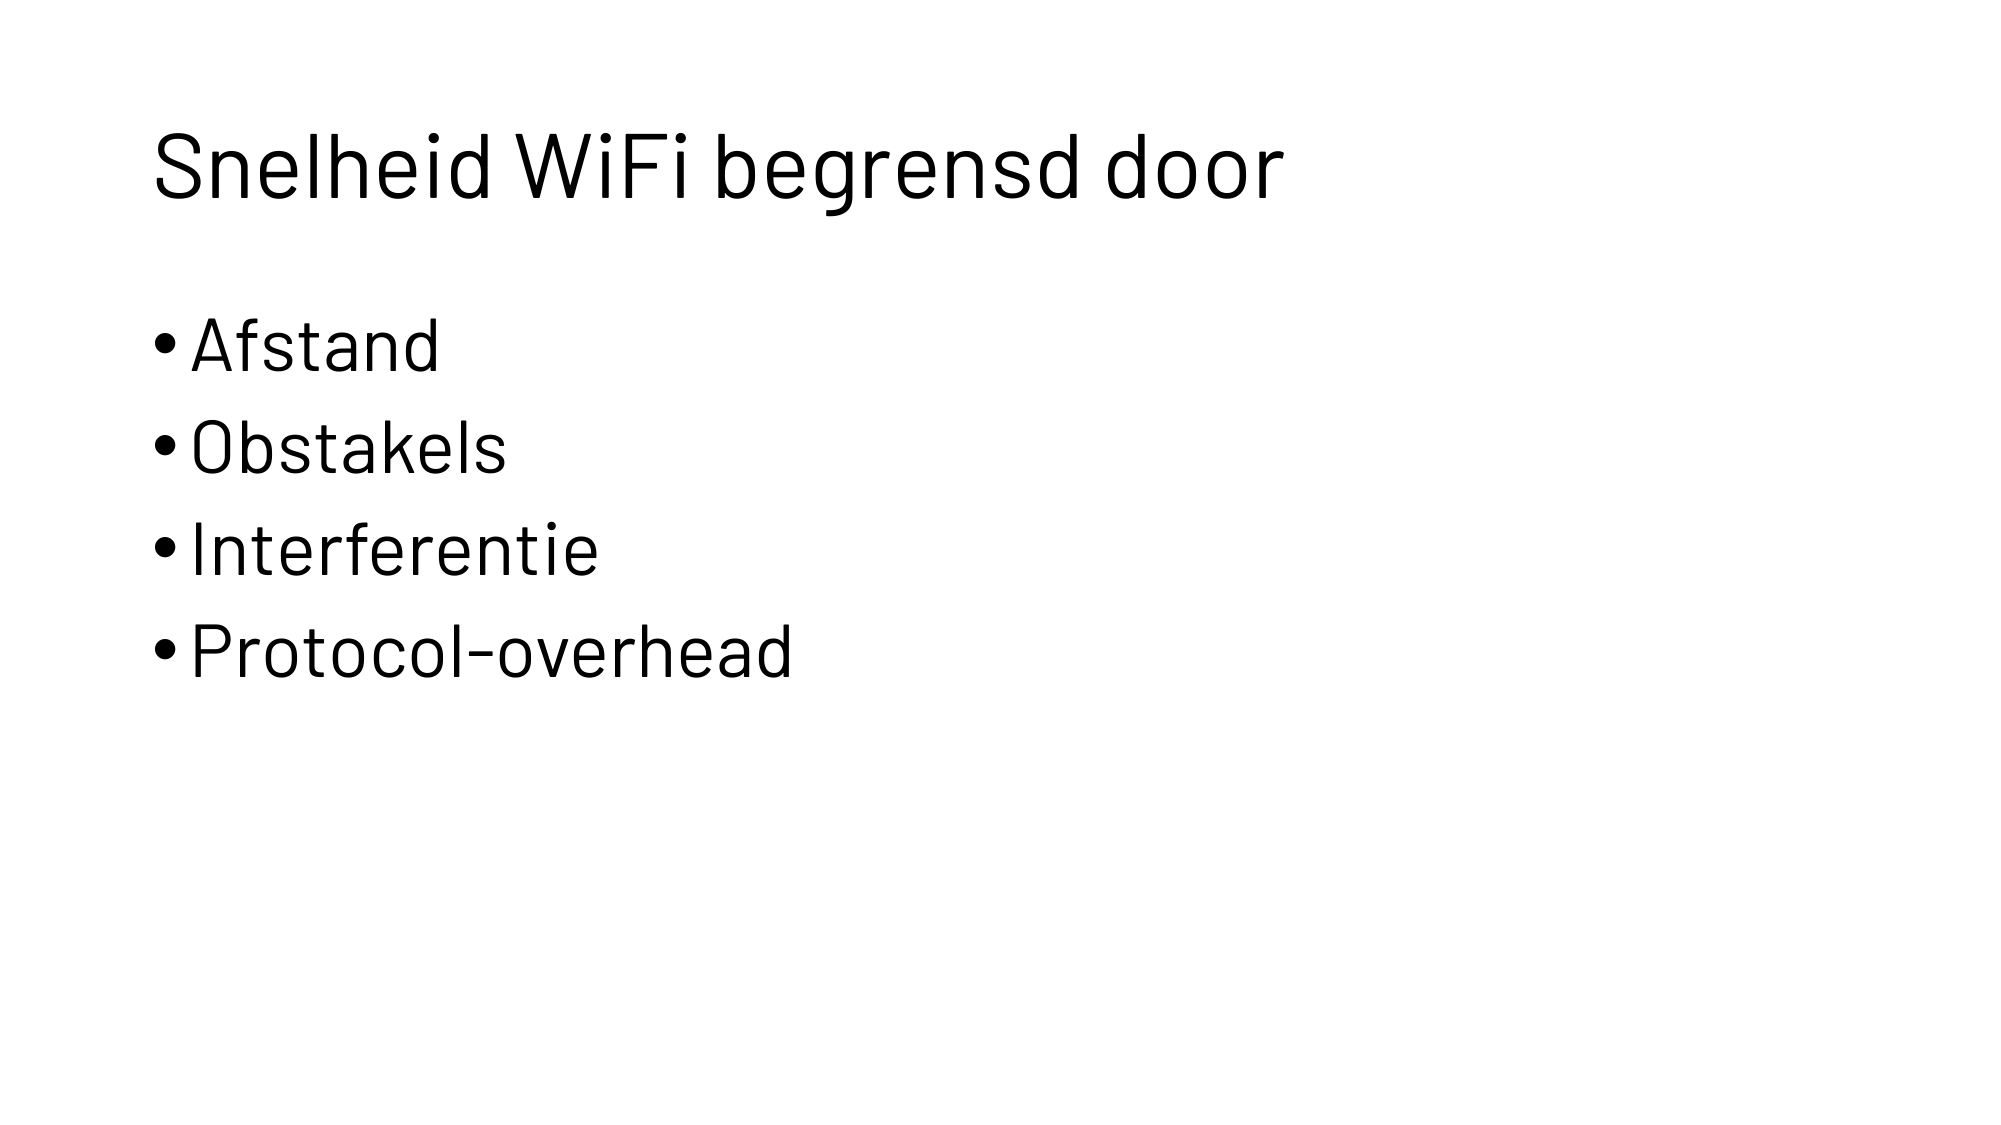

# Snelheid WiFi begrensd door
Afstand
Obstakels
Interferentie
Protocol-overhead